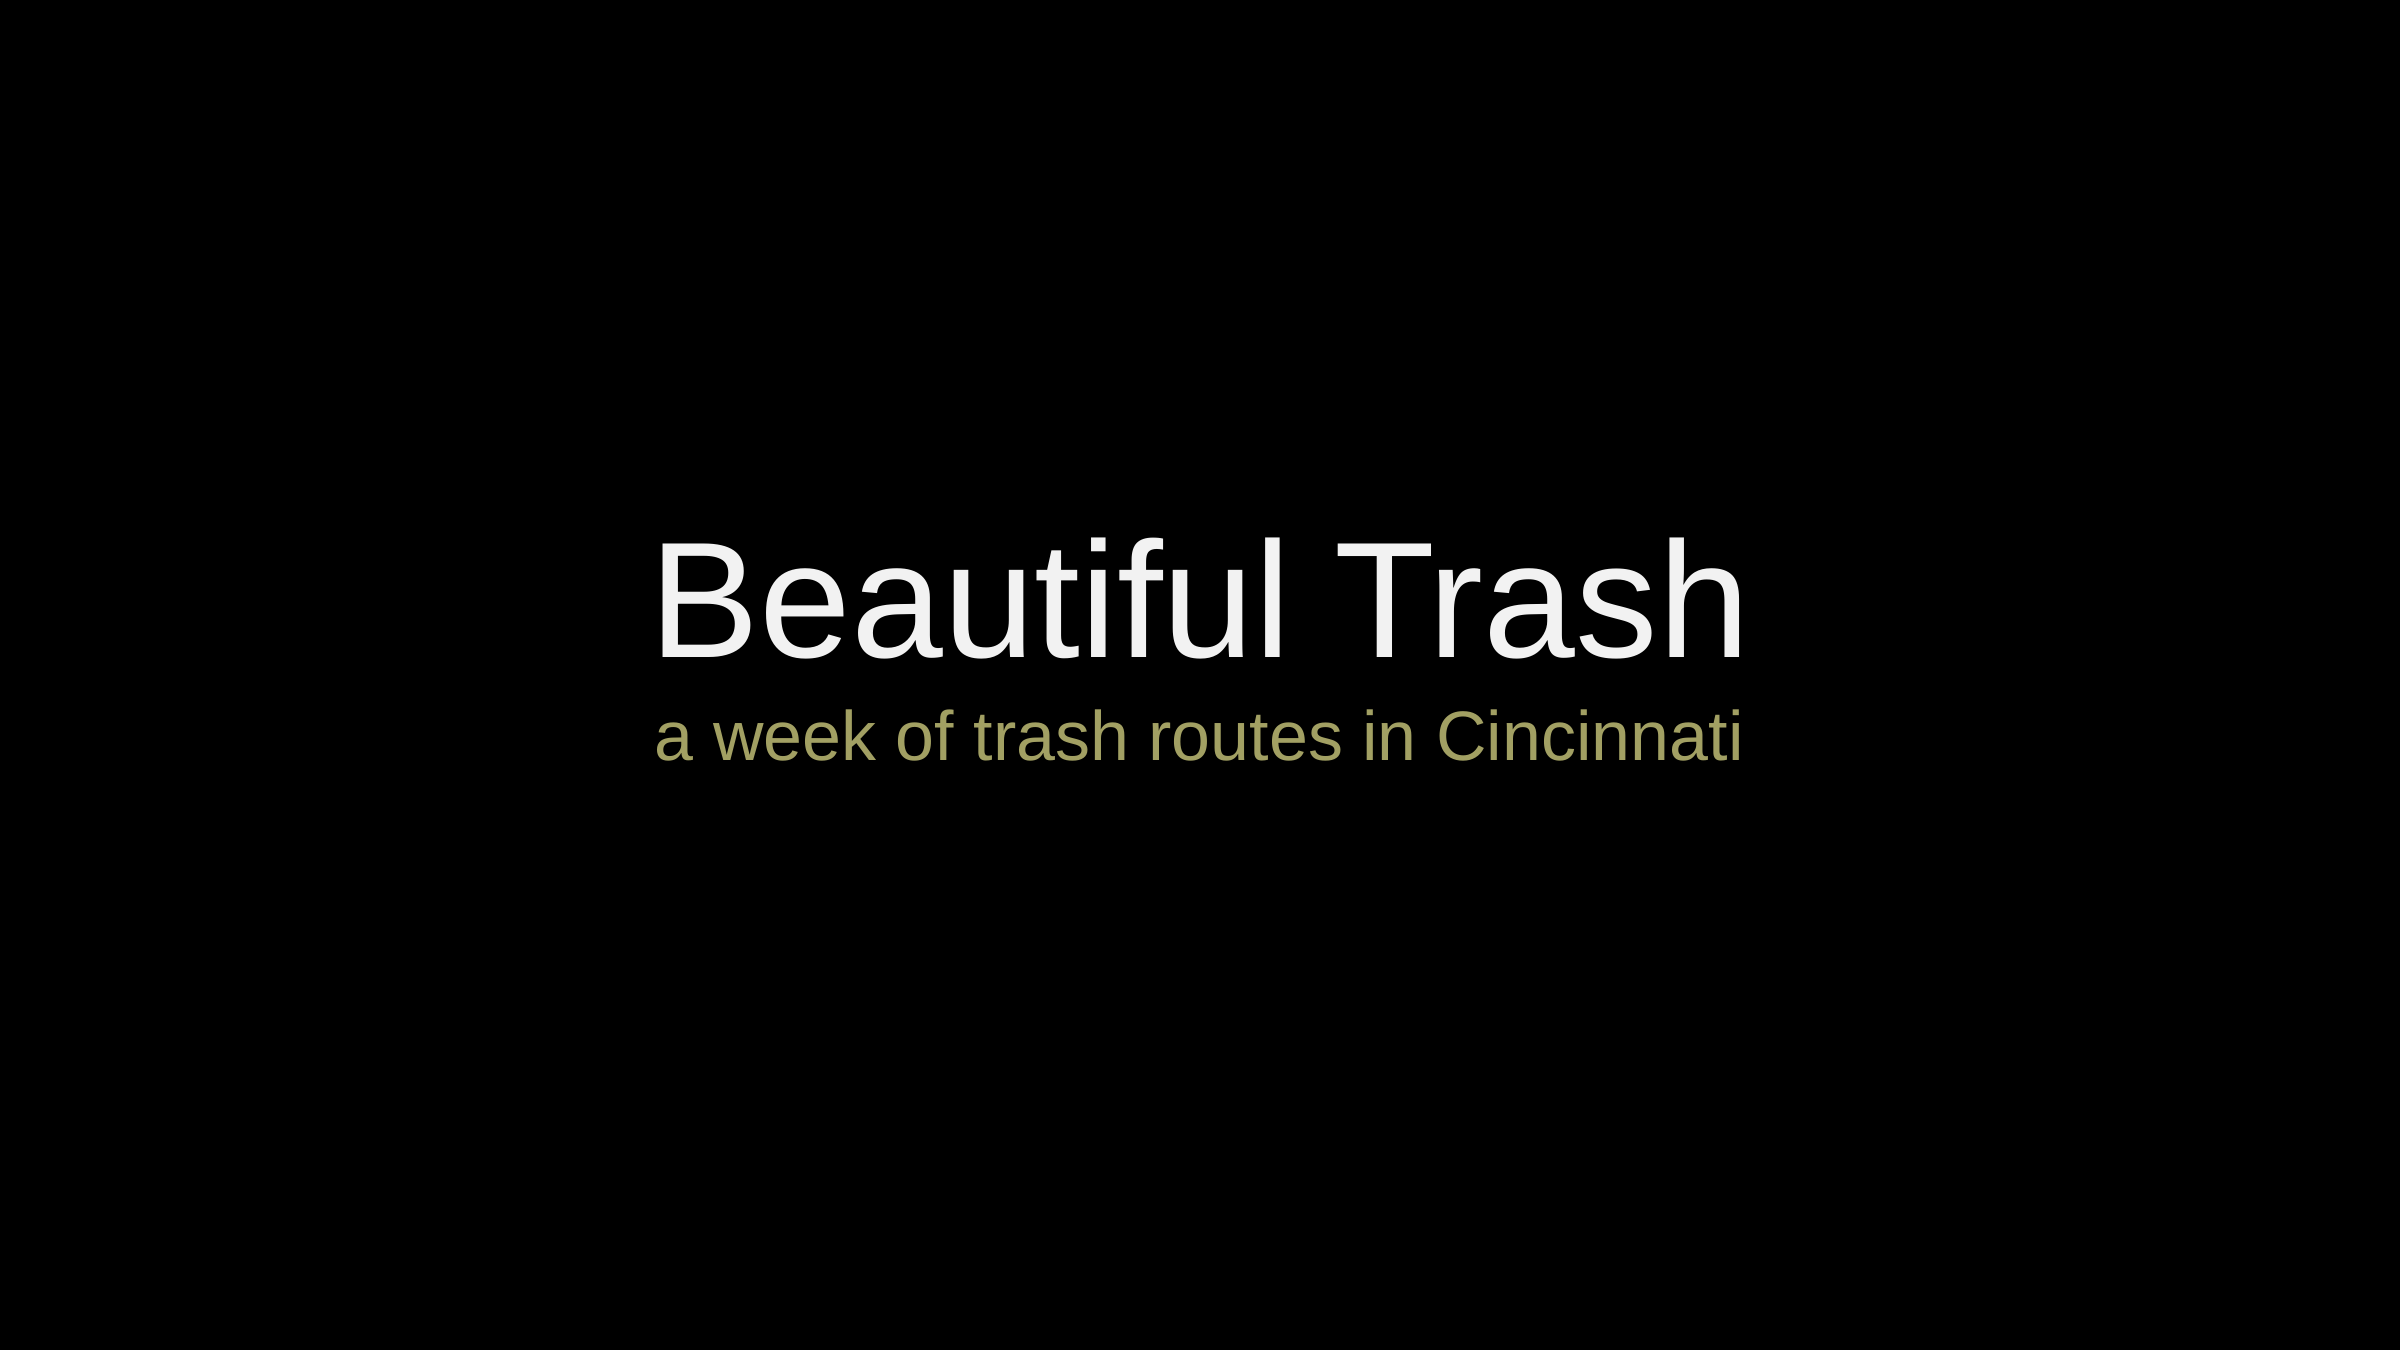

Beautiful Trash
a week of trash routes in Cincinnati